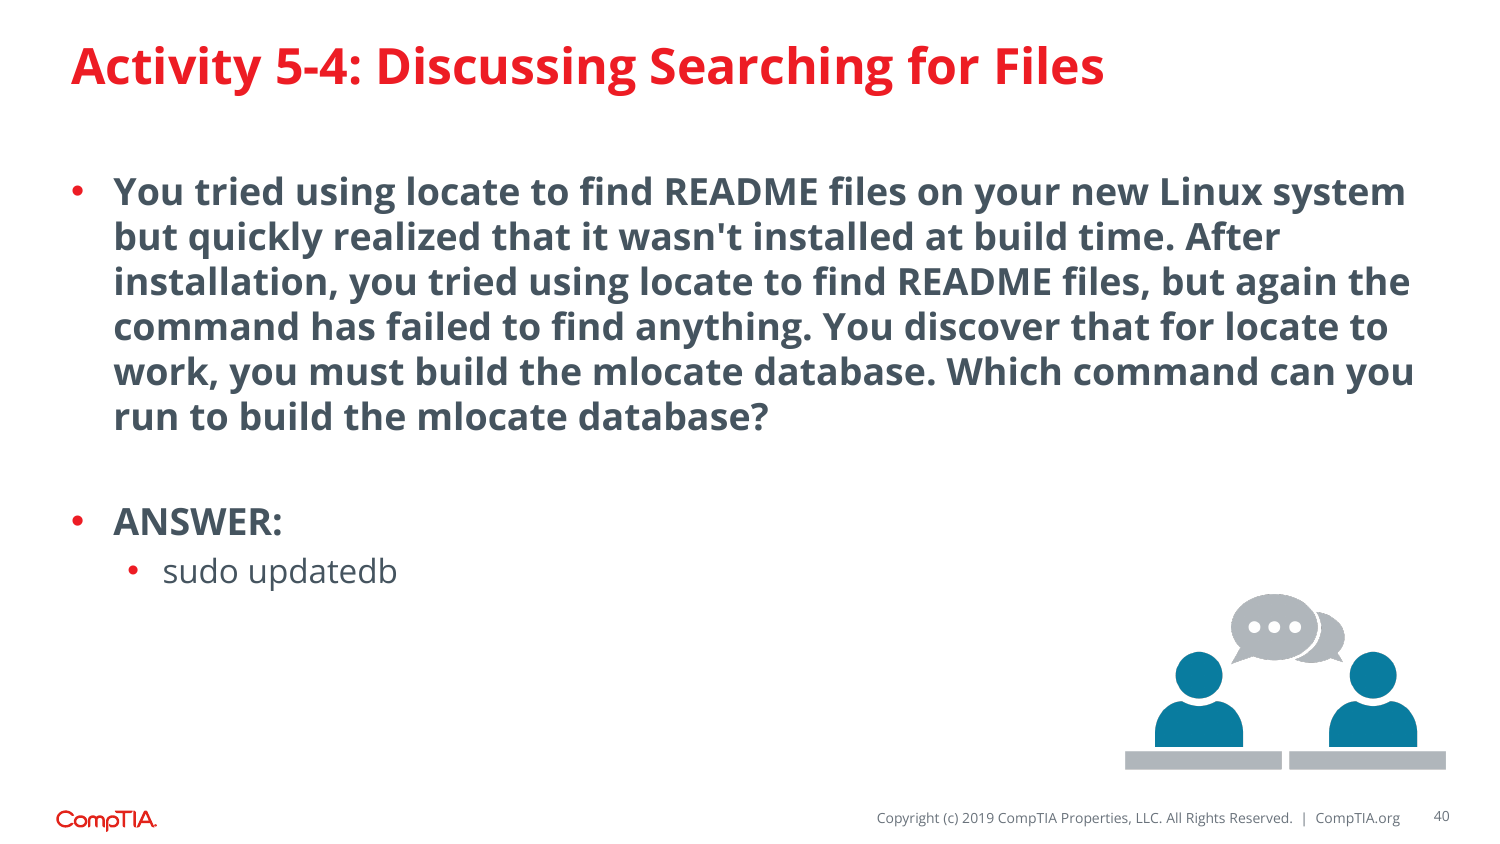

# Activity 5-4: Discussing Searching for Files
You tried using locate to find README files on your new Linux system but quickly realized that it wasn't installed at build time. After installation, you tried using locate to find README files, but again the command has failed to find anything. You discover that for locate to work, you must build the mlocate database. Which command can you run to build the mlocate database?

ANSWER:
sudo updatedb

40